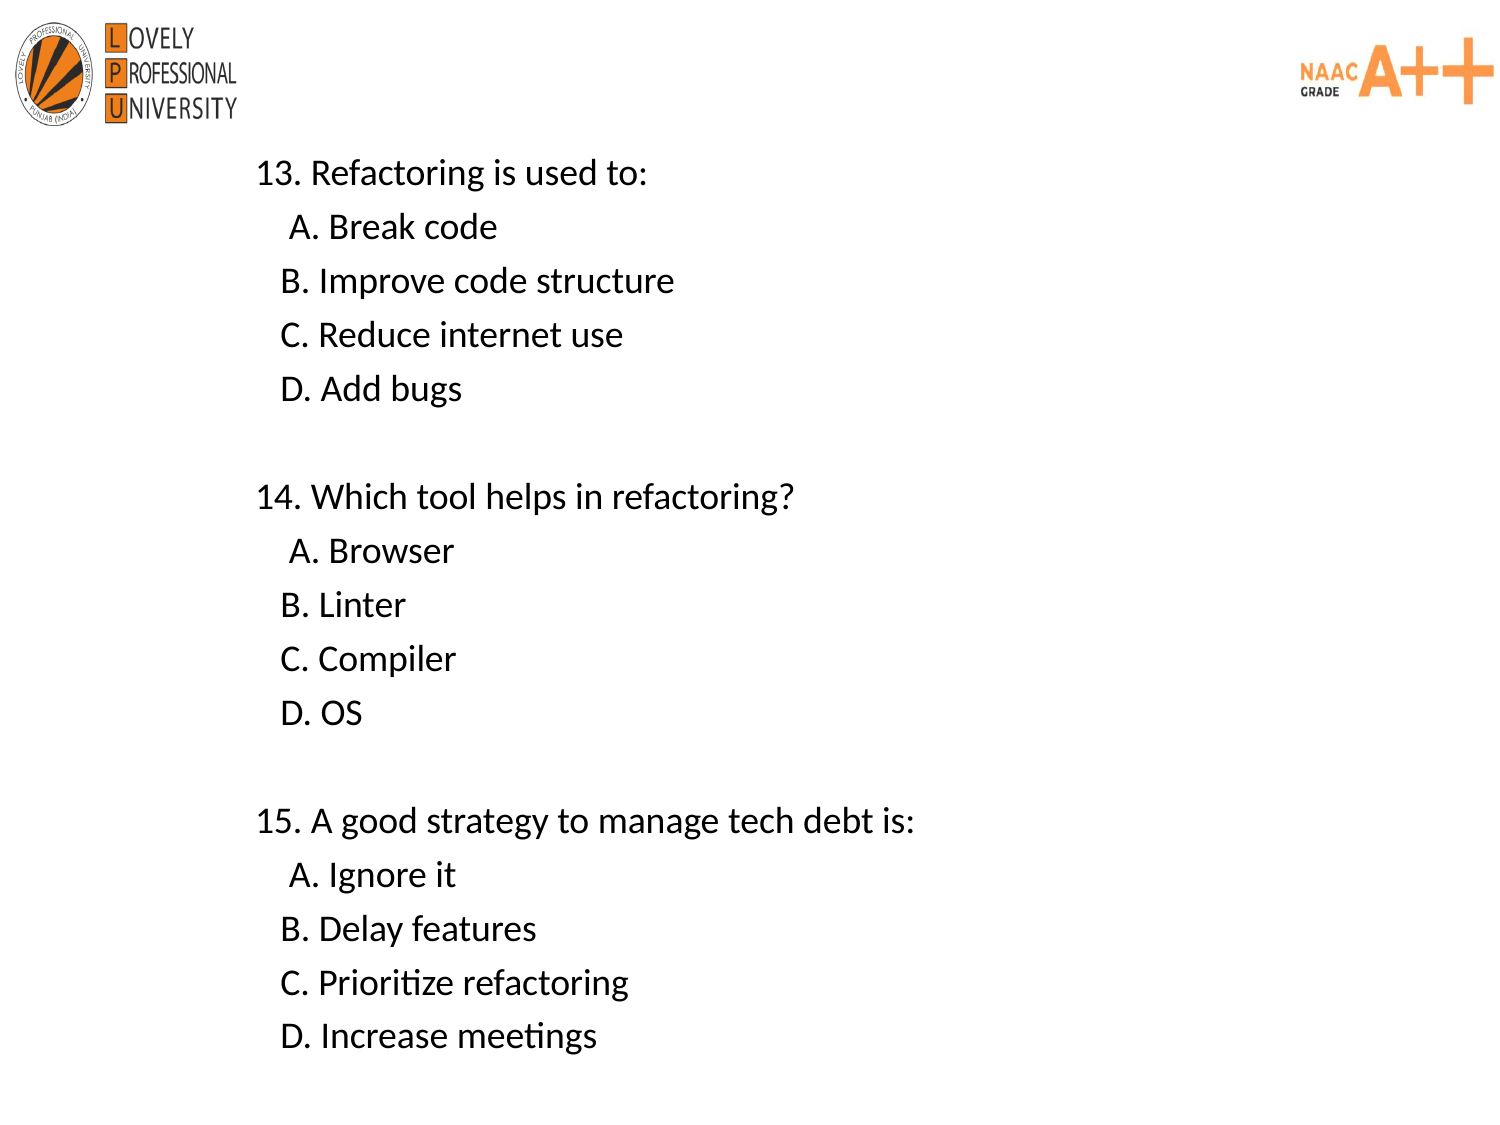

13. Refactoring is used to:
    A. Break code
   B. Improve code structure
   C. Reduce internet use
   D. Add bugs

14. Which tool helps in refactoring?
    A. Browser
   B. Linter
   C. Compiler
   D. OS

15. A good strategy to manage tech debt is:
    A. Ignore it
   B. Delay features
   C. Prioritize refactoring
   D. Increase meetings